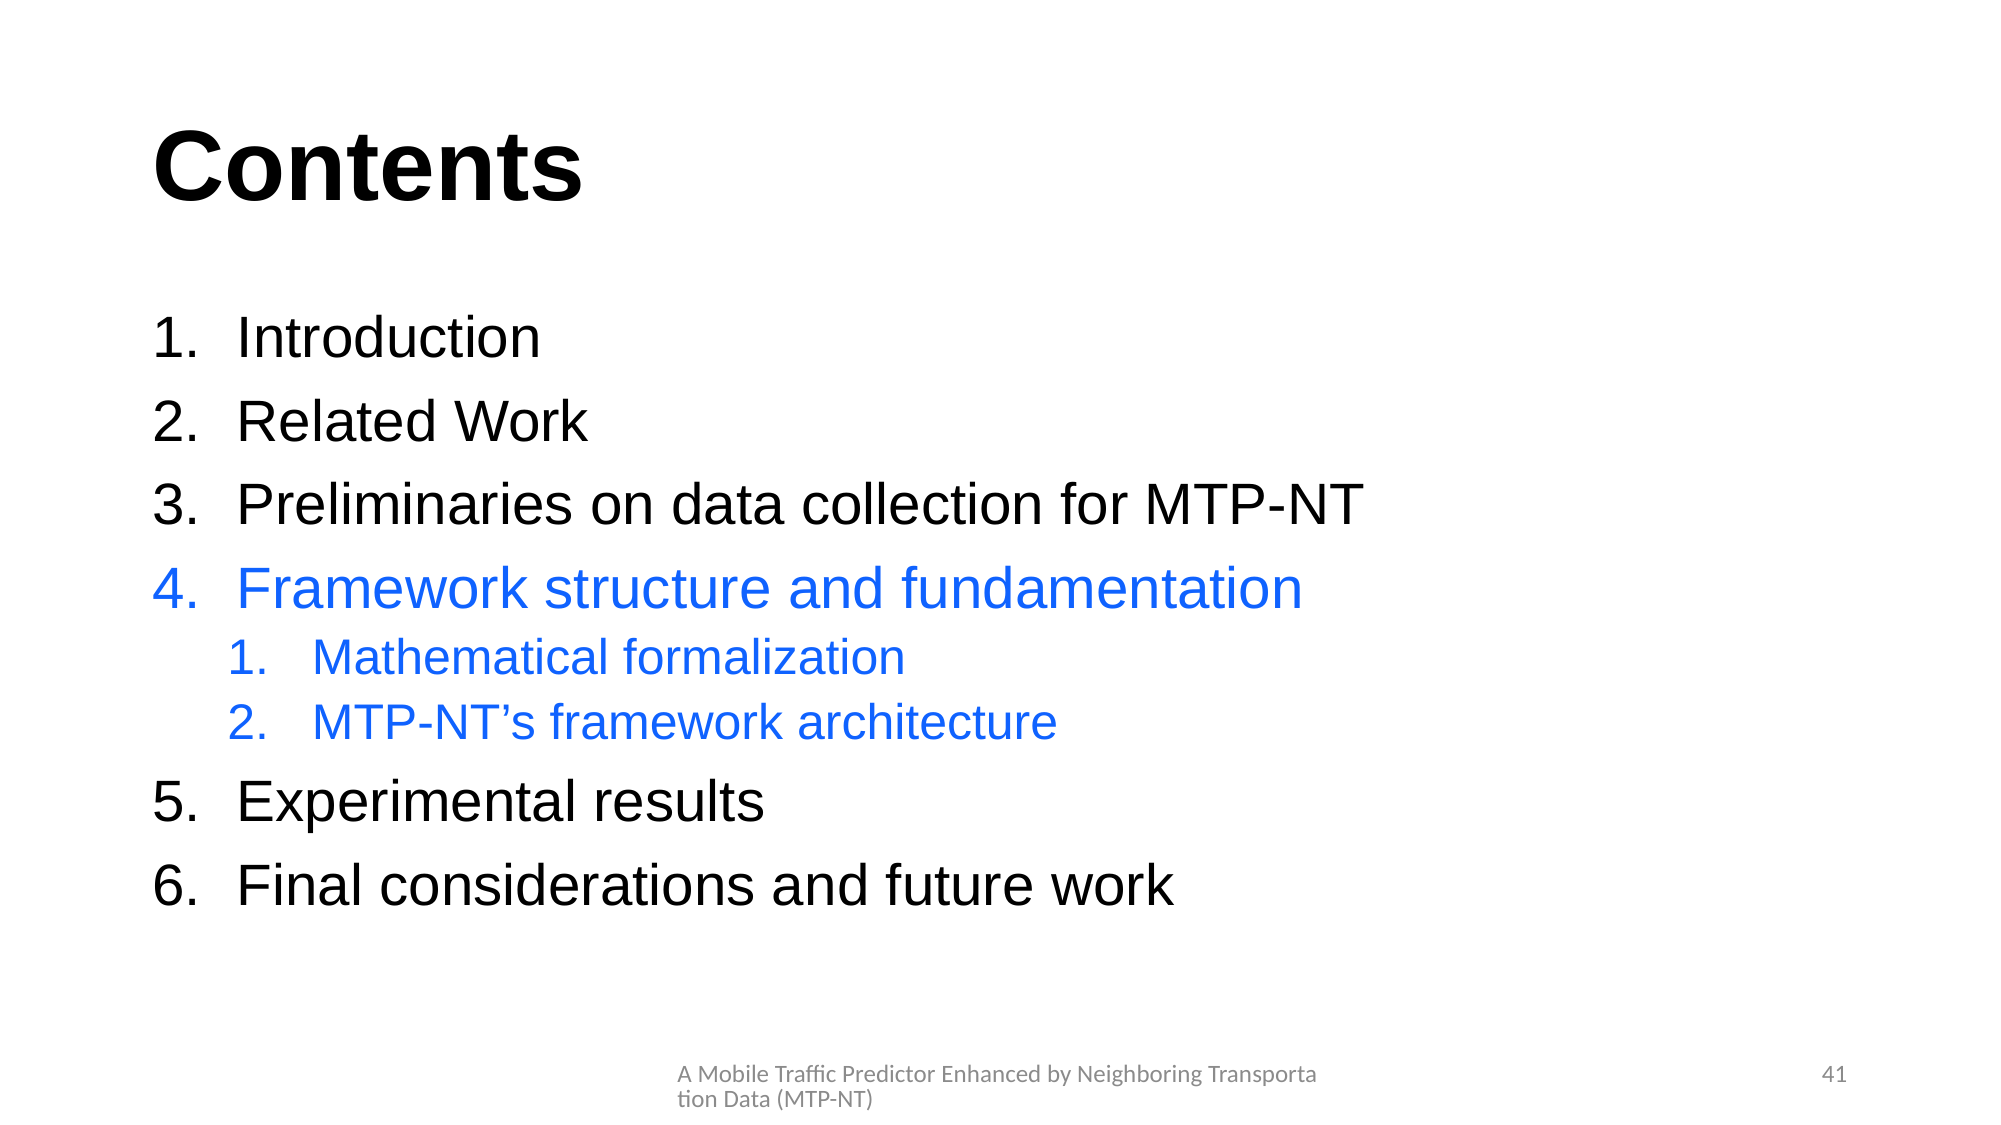

# Contents
Introduction
Related Work
Preliminaries on data collection for MTP-NT
Framework structure and fundamentation
Mathematical formalization
MTP-NT’s framework architecture
Experimental results
Final considerations and future work
A Mobile Traffic Predictor Enhanced by Neighboring Transportation Data (MTP-NT)
41